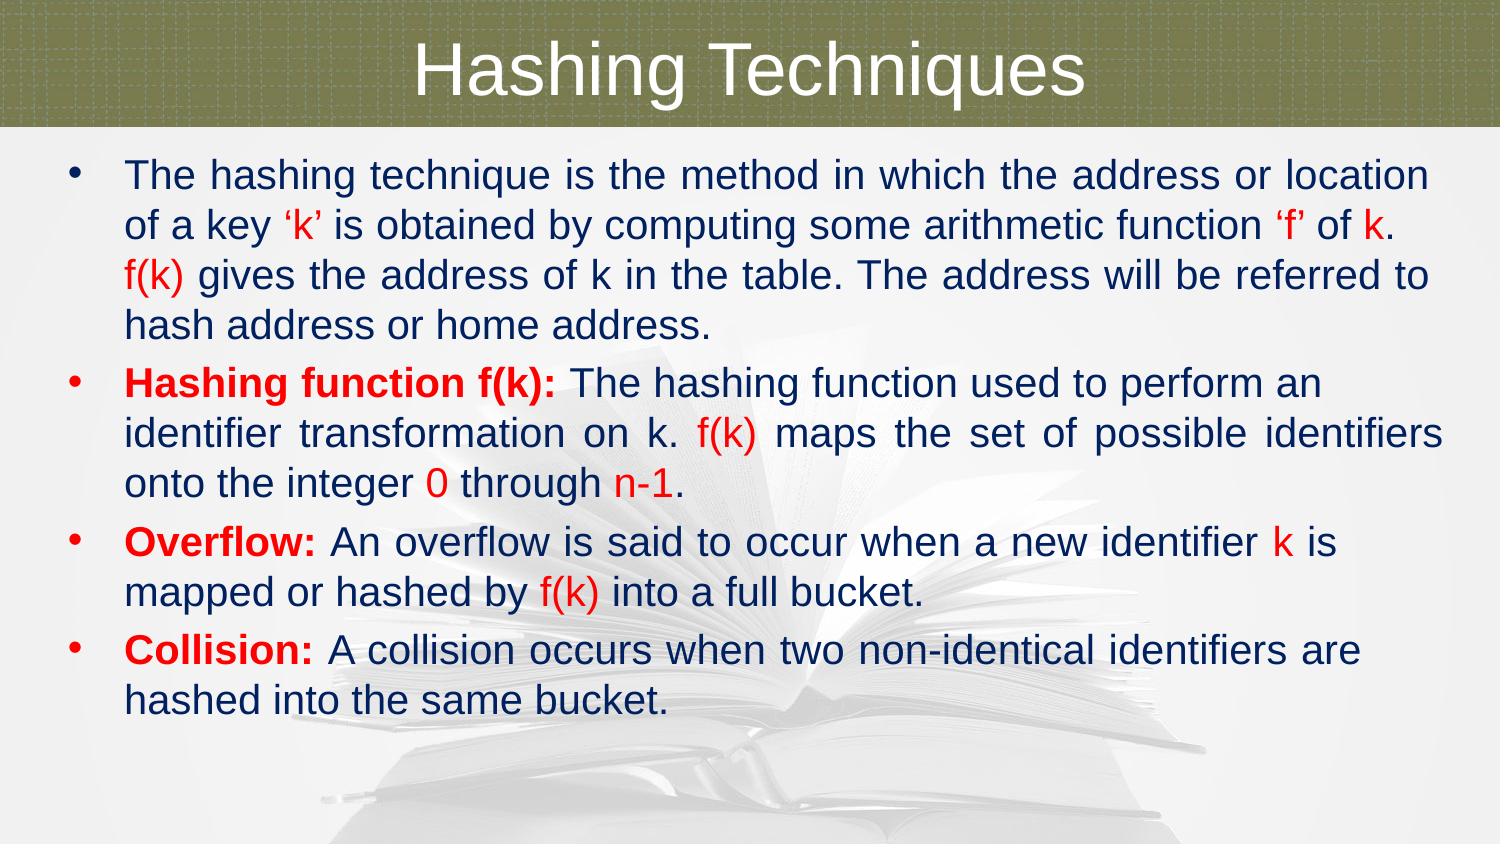

Hashing Techniques
The hashing technique is the method in which the address or location  of a key ‘k’ is obtained by computing some arithmetic function ‘f’ of k.     f(k) gives the address of k in the table. The address will be referred to  hash address or home address.
Hashing function f(k): The hashing function used to perform an           identifier transformation on k. f(k) maps the set of possible identifiers onto the integer 0 through n-1.
Overflow: An overflow is said to occur when a new identifier k is         mapped or hashed by f(k) into a full bucket.
Collision: A collision occurs when two non-identical identifiers are       hashed into the same bucket.